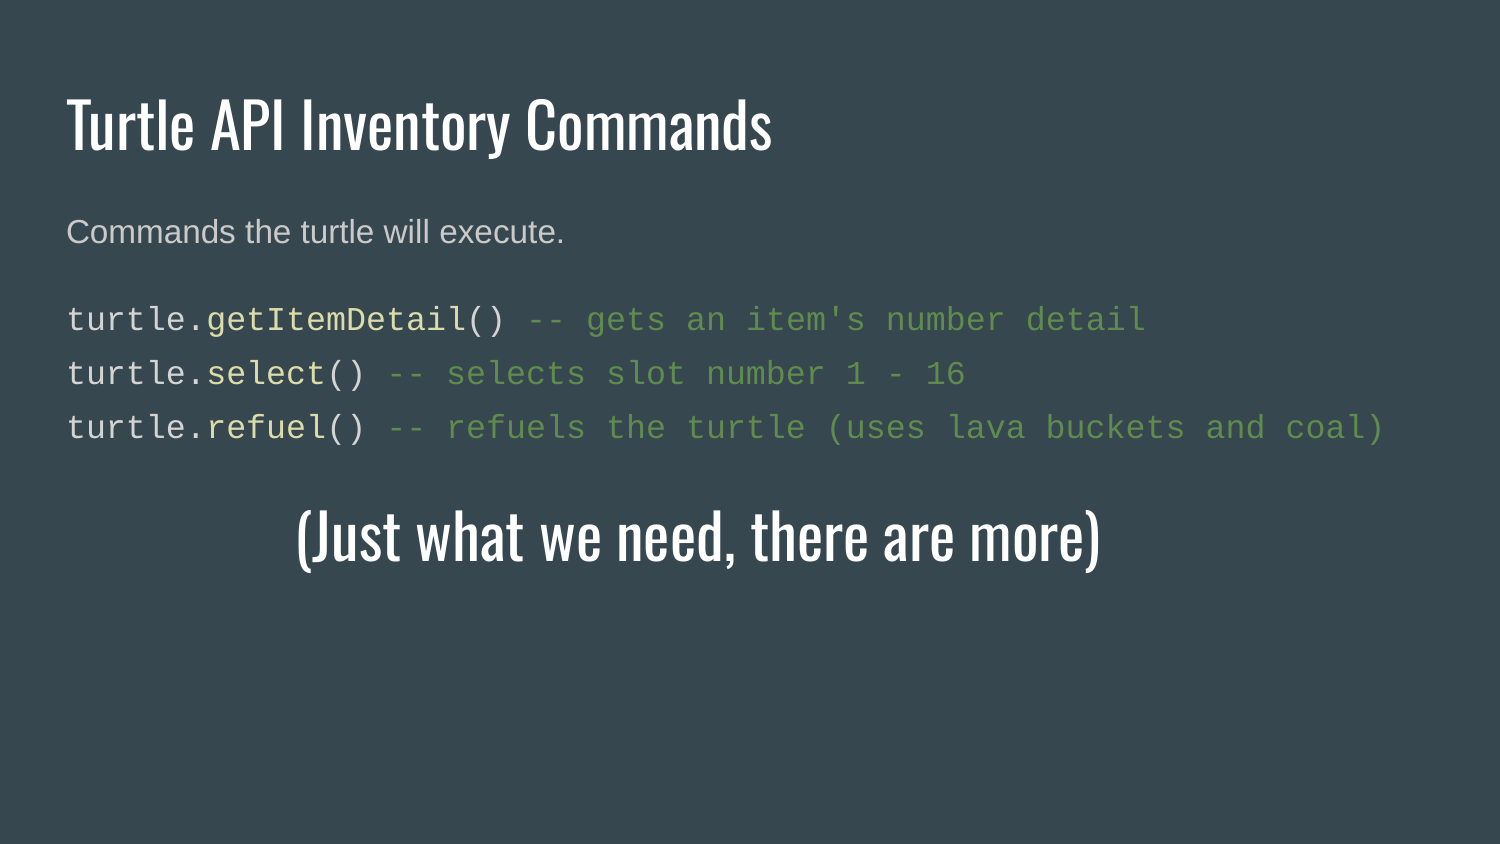

# Turtle API Inventory Commands
Commands the turtle will execute.
turtle.getItemDetail() -- gets an item's number detail
turtle.select() -- selects slot number 1 - 16
turtle.refuel() -- refuels the turtle (uses lava buckets and coal)

                (Just what we need, there are more)